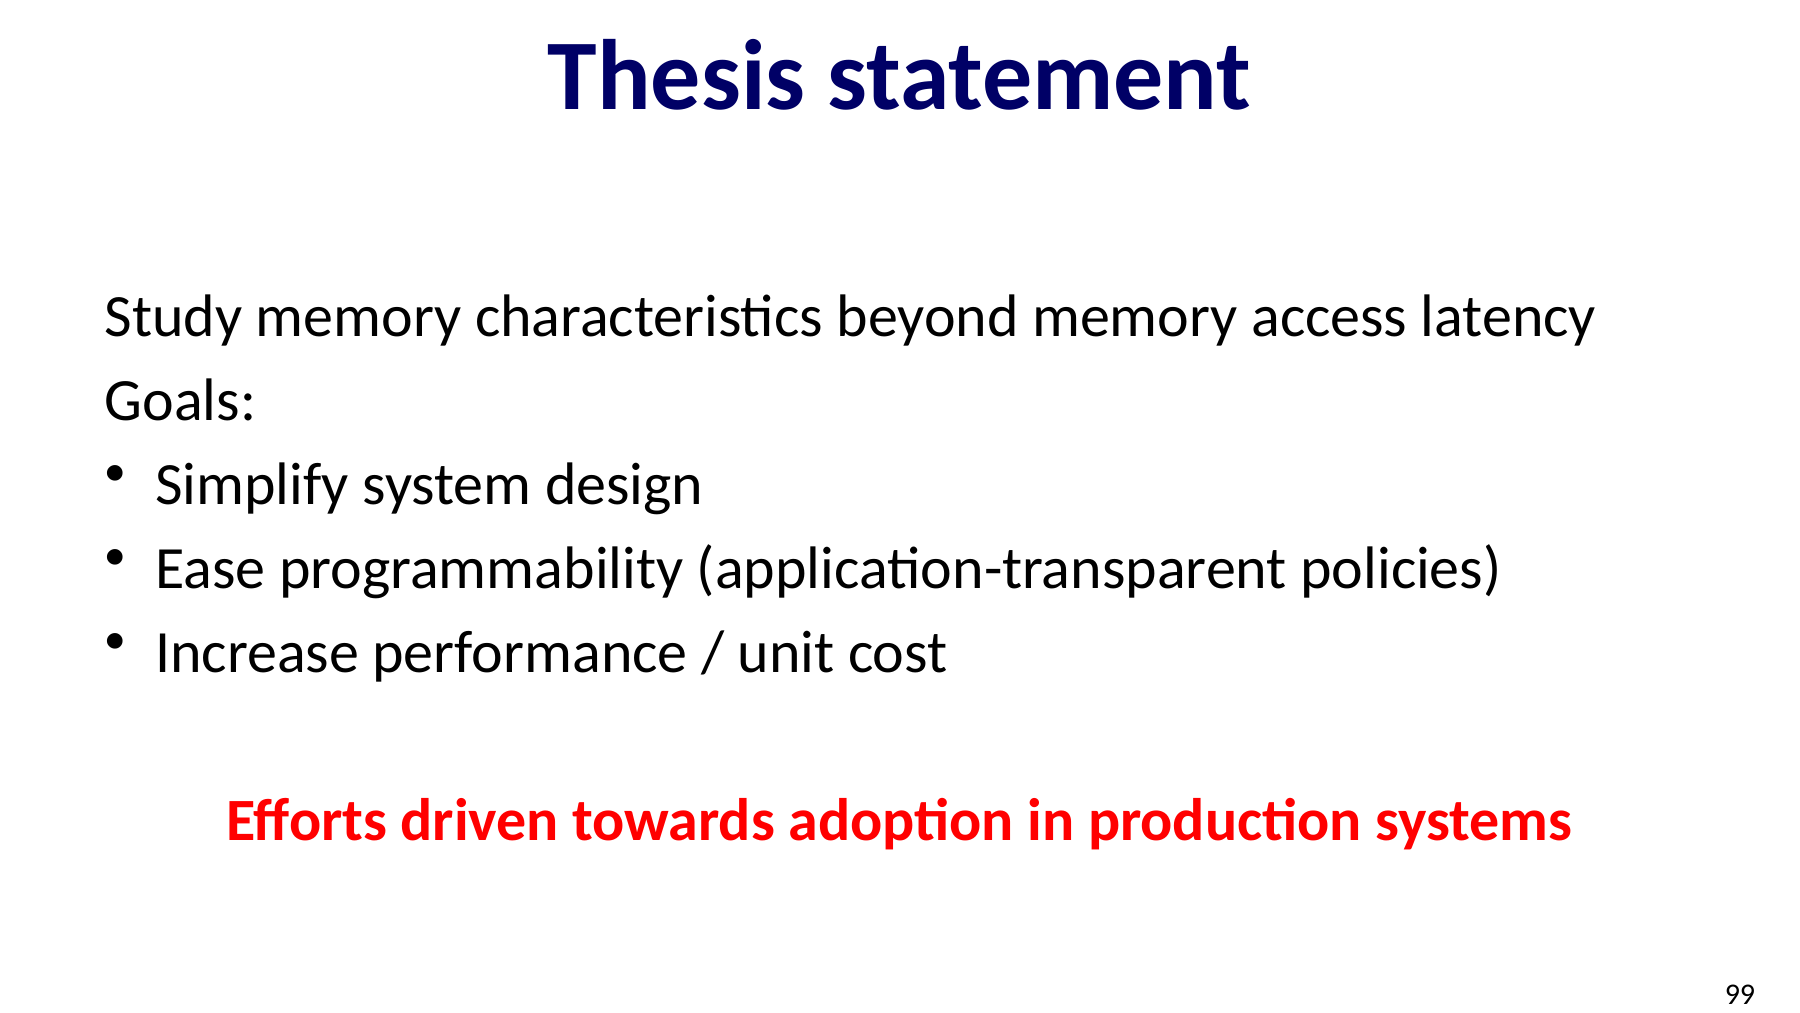

# Thesis statement

Study memory characteristics beyond memory access latency
Goals:
Simplify system design
Ease programmability (application-transparent policies)
Increase performance / unit cost

Efforts driven towards adoption in production systems
99